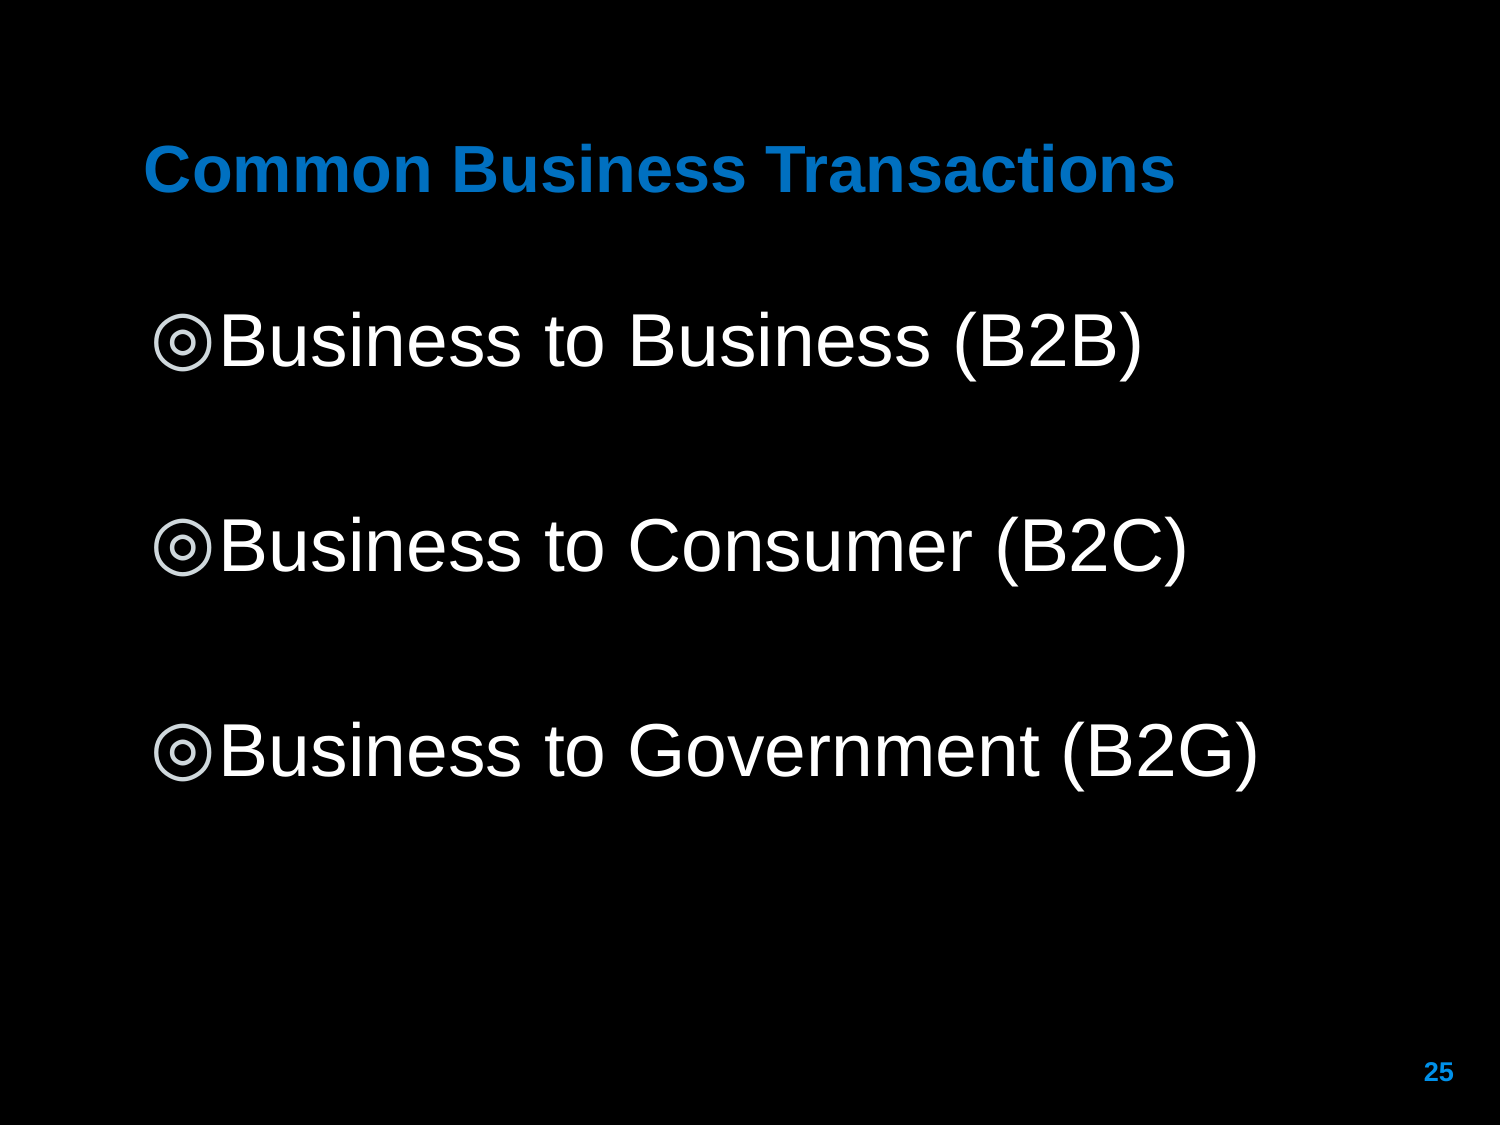

# Common Business Transactions
Business to Business (B2B)

Business to Consumer (B2C)

Business to Government (B2G)

25